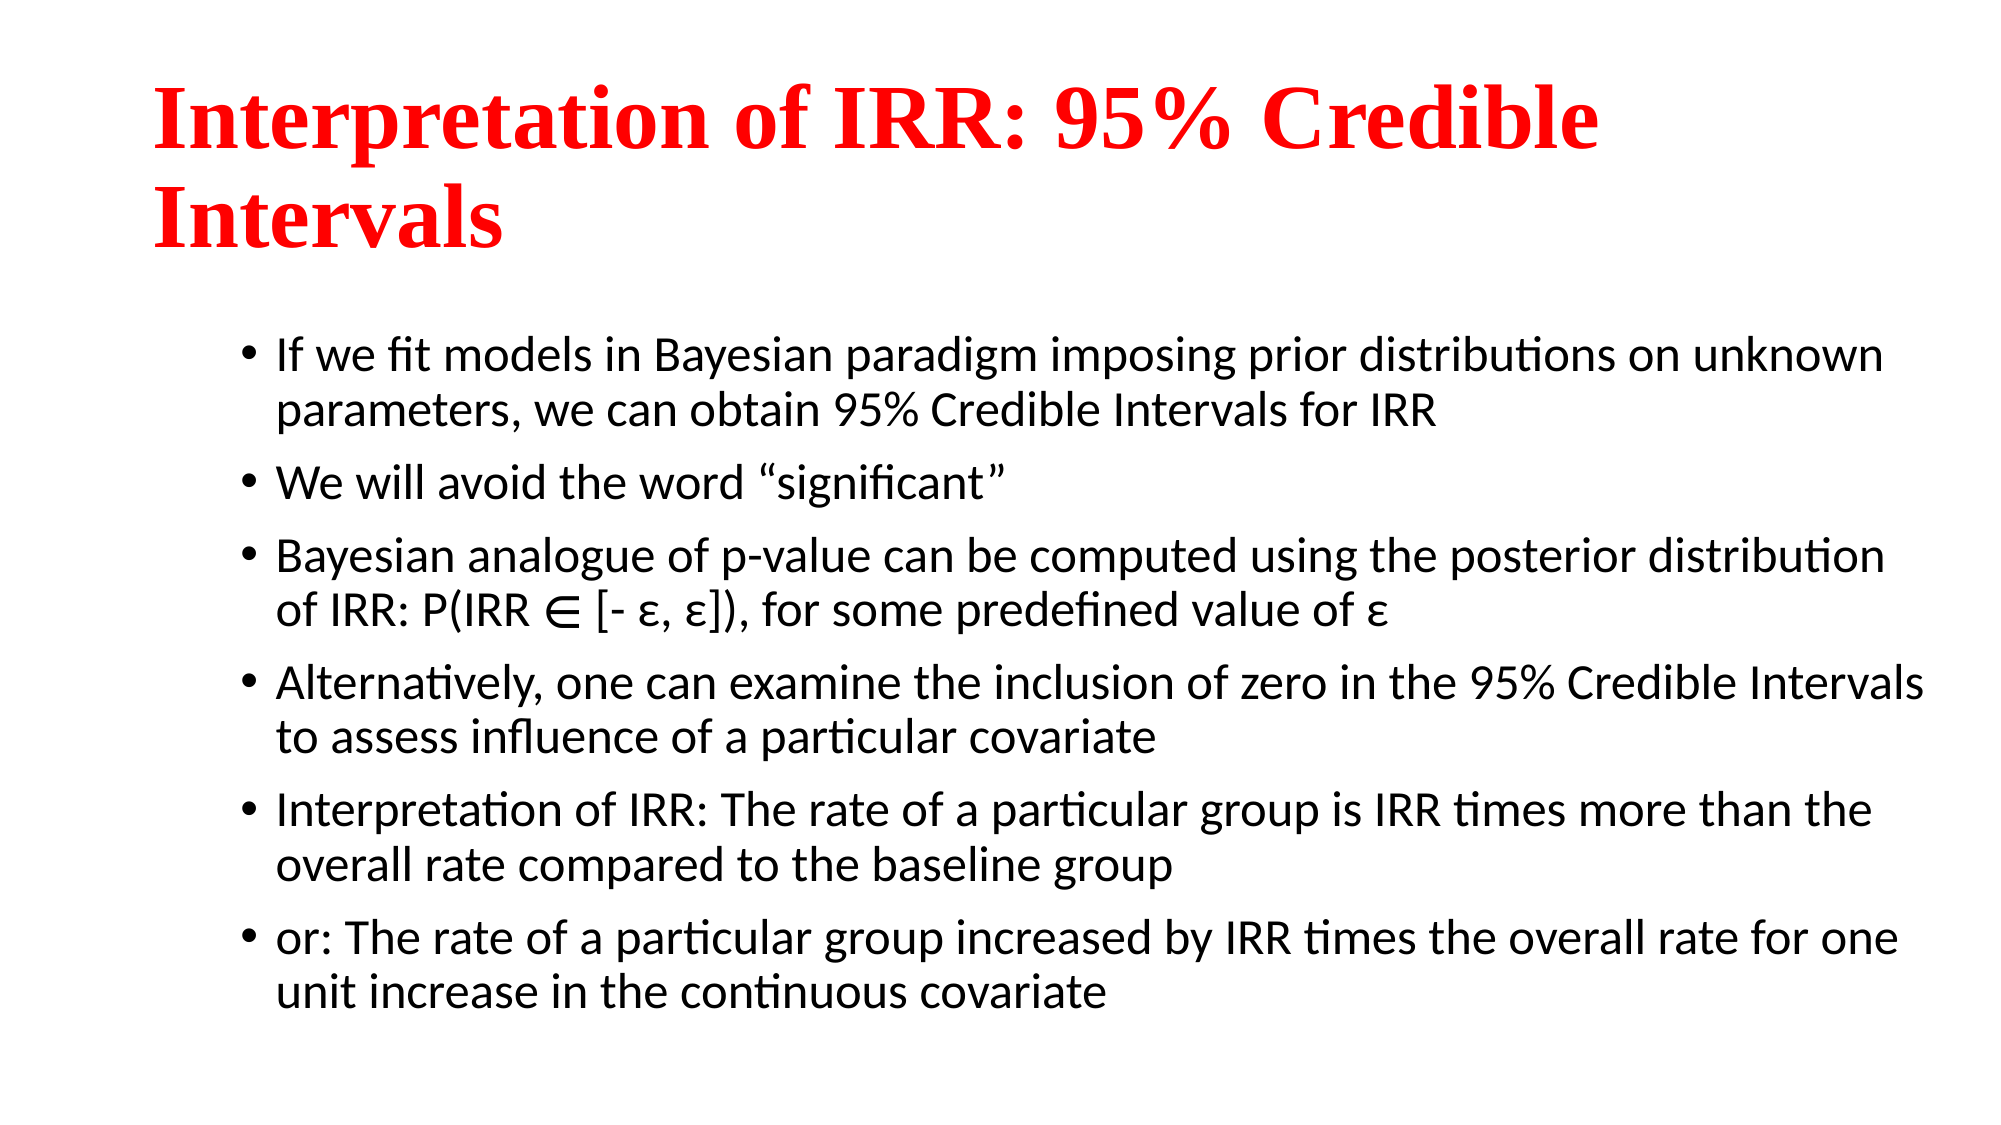

# Interpretation of IRR: 95% Credible Intervals
If we fit models in Bayesian paradigm imposing prior distributions on unknown parameters, we can obtain 95% Credible Intervals for IRR
We will avoid the word “significant”
Bayesian analogue of p-value can be computed using the posterior distribution of IRR: P(IRR ∈ [- ε, ε]), for some predefined value of ε
Alternatively, one can examine the inclusion of zero in the 95% Credible Intervals to assess influence of a particular covariate
Interpretation of IRR: The rate of a particular group is IRR times more than the overall rate compared to the baseline group
or: The rate of a particular group increased by IRR times the overall rate for one unit increase in the continuous covariate